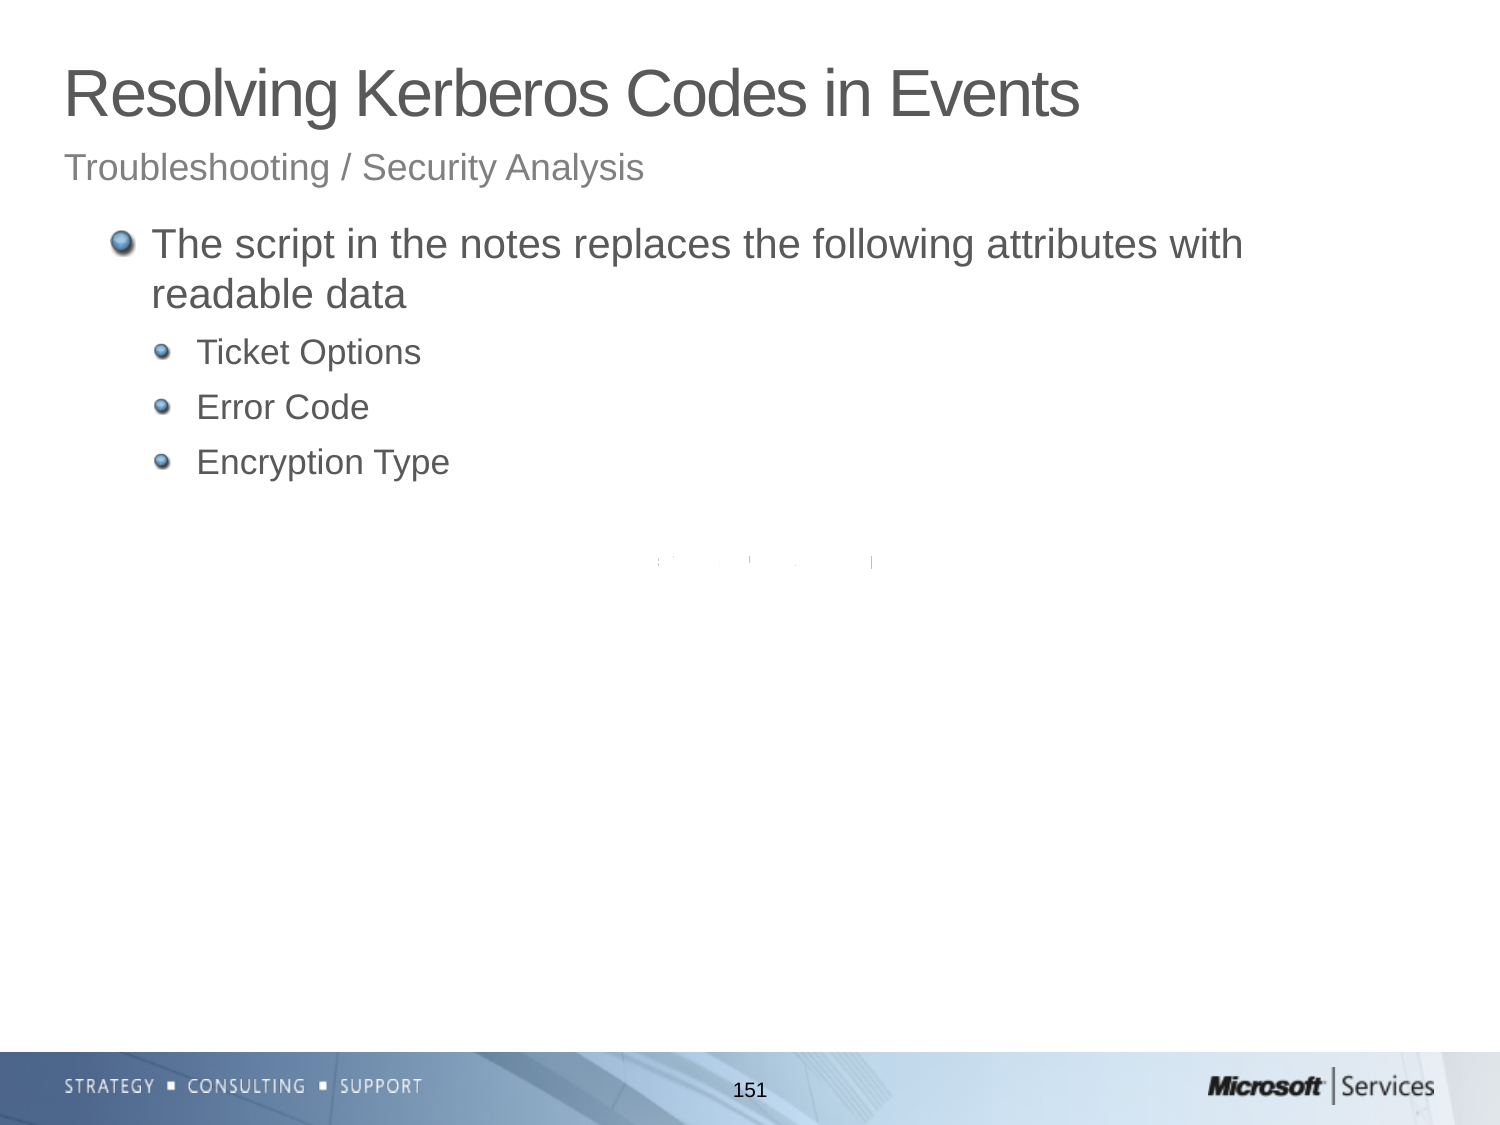

# Resolving Kerberos Codes in Events
Troubleshooting / Security Analysis
The script in the notes replaces the following attributes with readable data
Ticket Options
Error Code
Encryption Type